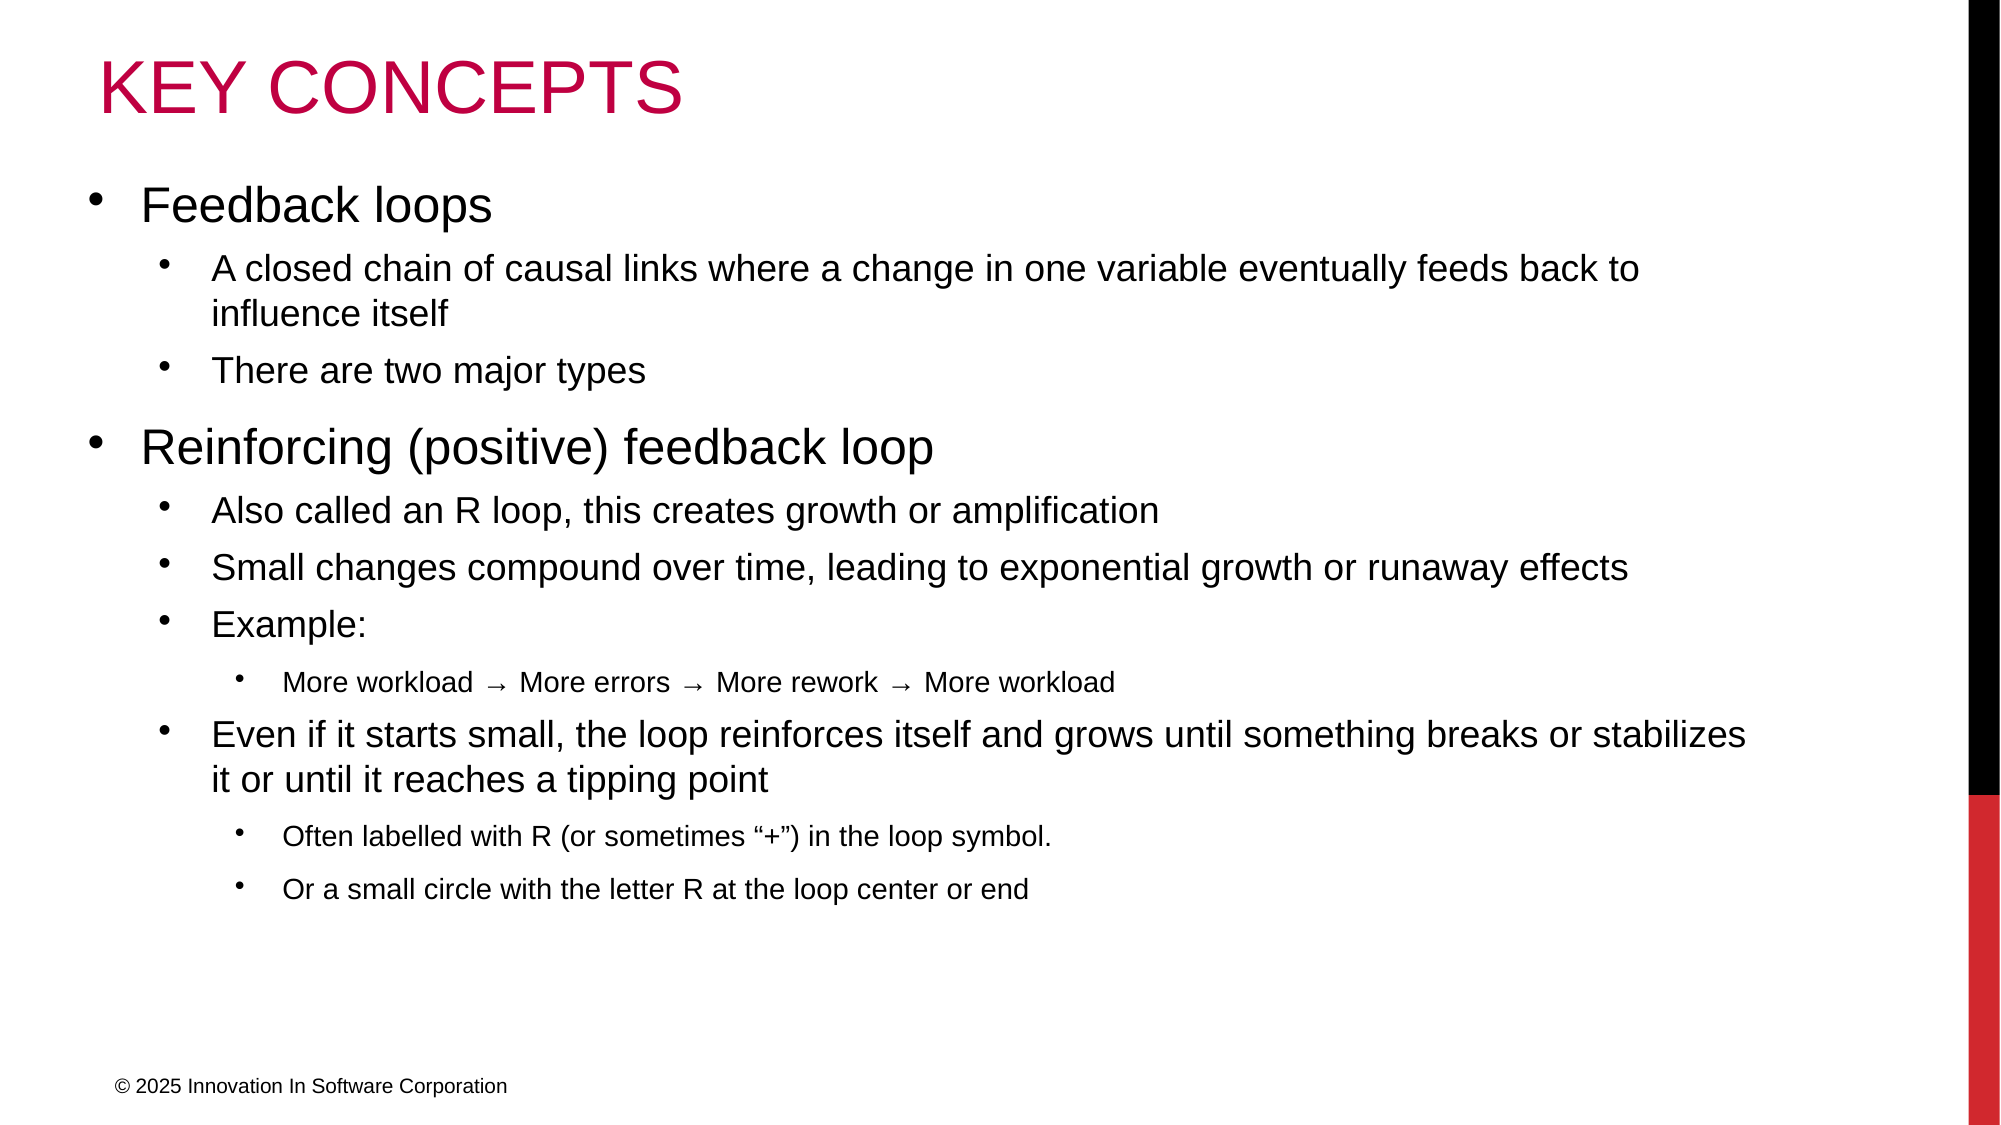

# Key Concepts
Feedback loops
A closed chain of causal links where a change in one variable eventually feeds back to influence itself
There are two major types
Reinforcing (positive) feedback loop
Also called an R loop, this creates growth or amplification
Small changes compound over time, leading to exponential growth or runaway effects
Example:
More workload → More errors → More rework → More workload
Even if it starts small, the loop reinforces itself and grows until something breaks or stabilizes it or until it reaches a tipping point
Often labelled with R (or sometimes “+”) in the loop symbol.
Or a small circle with the letter R at the loop center or end
© 2025 Innovation In Software Corporation